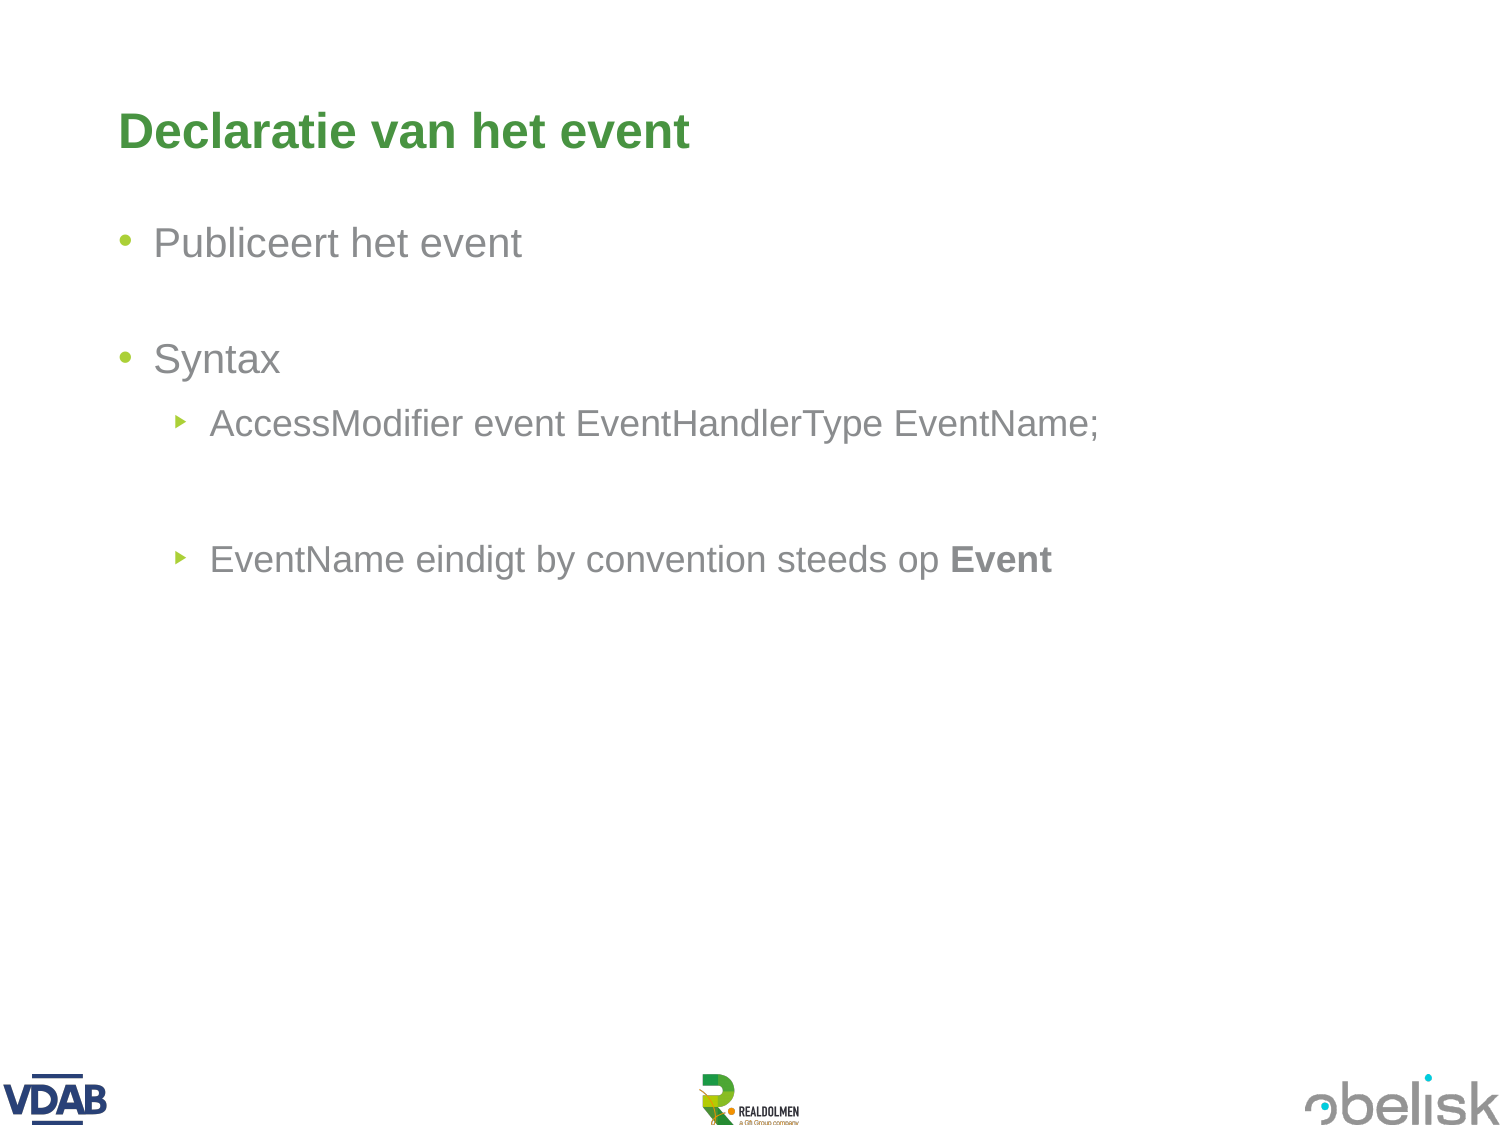

# Declaratie van het event
Publiceert het event

Syntax
AccessModifier event EventHandlerType EventName;

EventName eindigt by convention steeds op Event